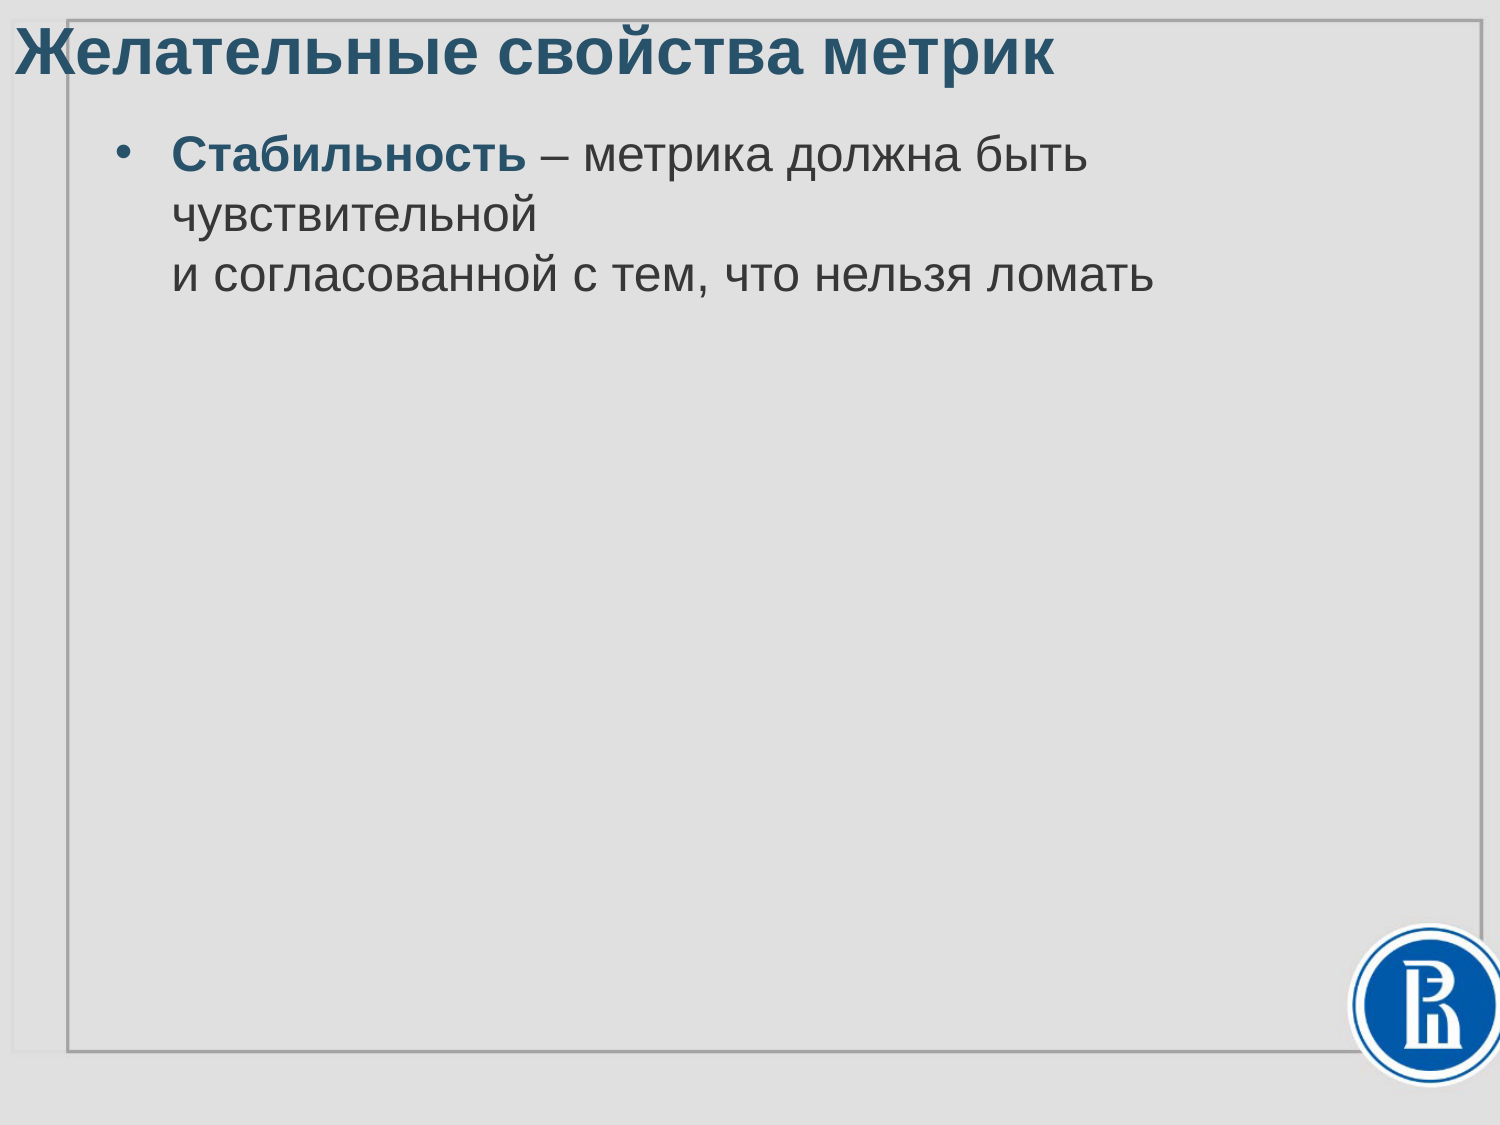

# Желательные свойства метрик
Стабильность – метрика должна быть чувствительной
и согласованной с тем, что нельзя ломать